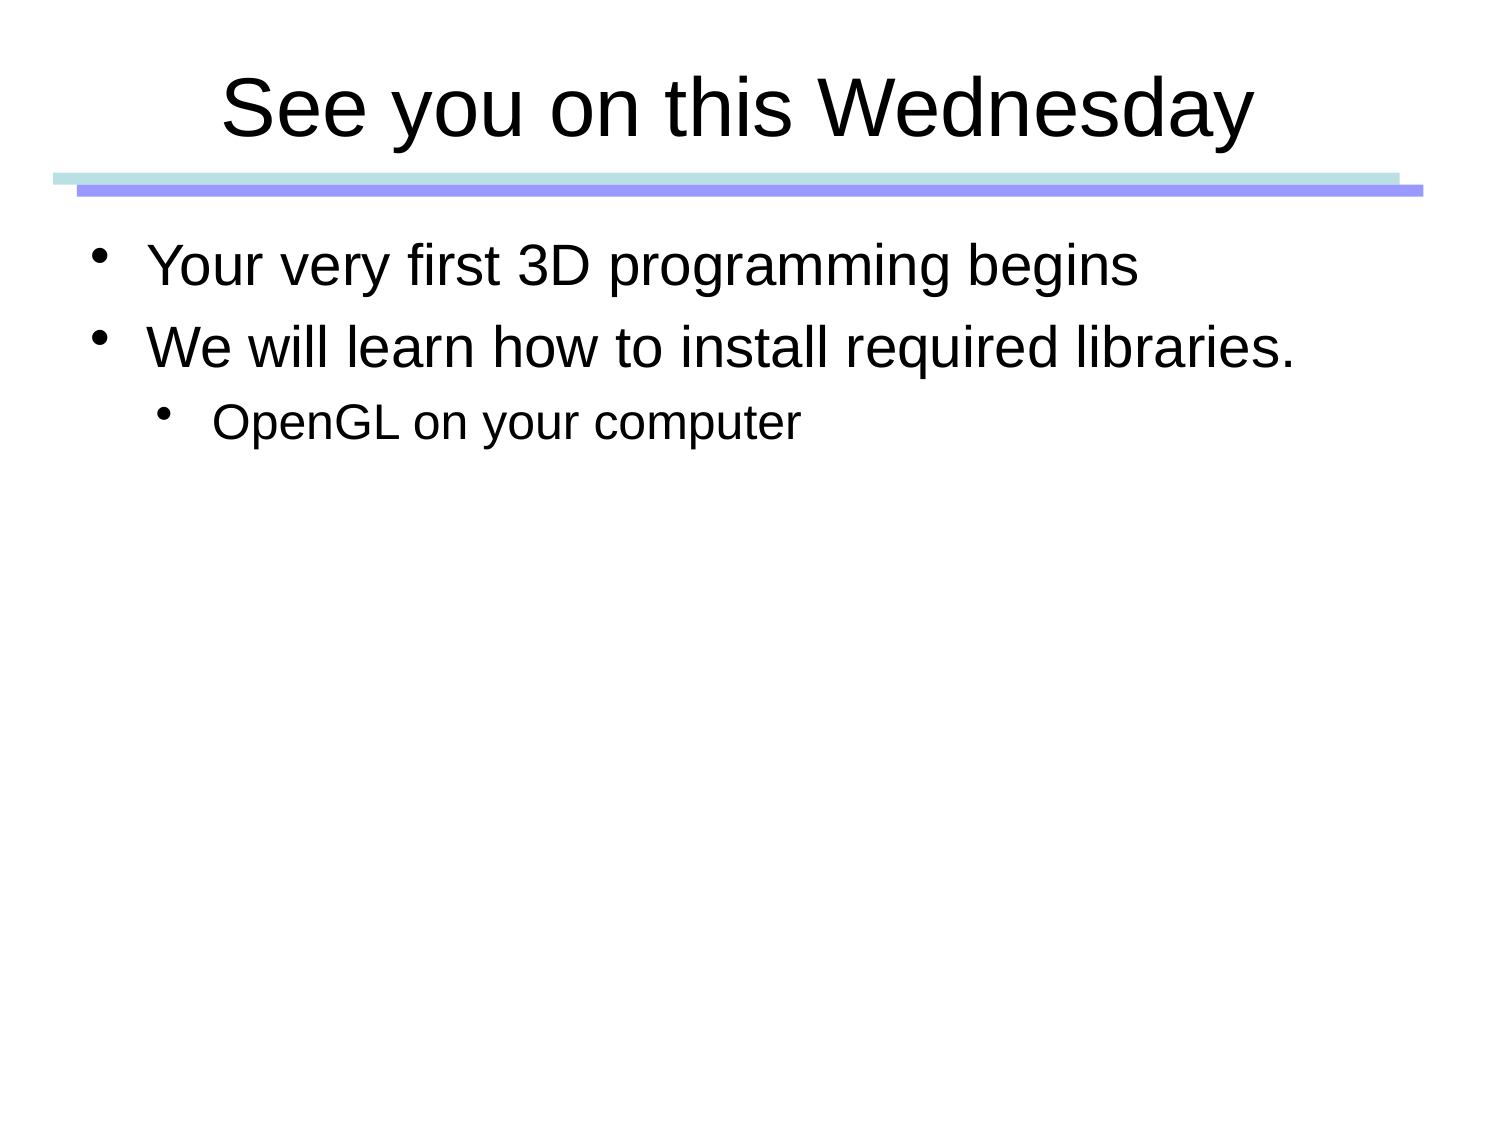

# See you on this Wednesday
Your very first 3D programming begins
We will learn how to install required libraries.
OpenGL on your computer